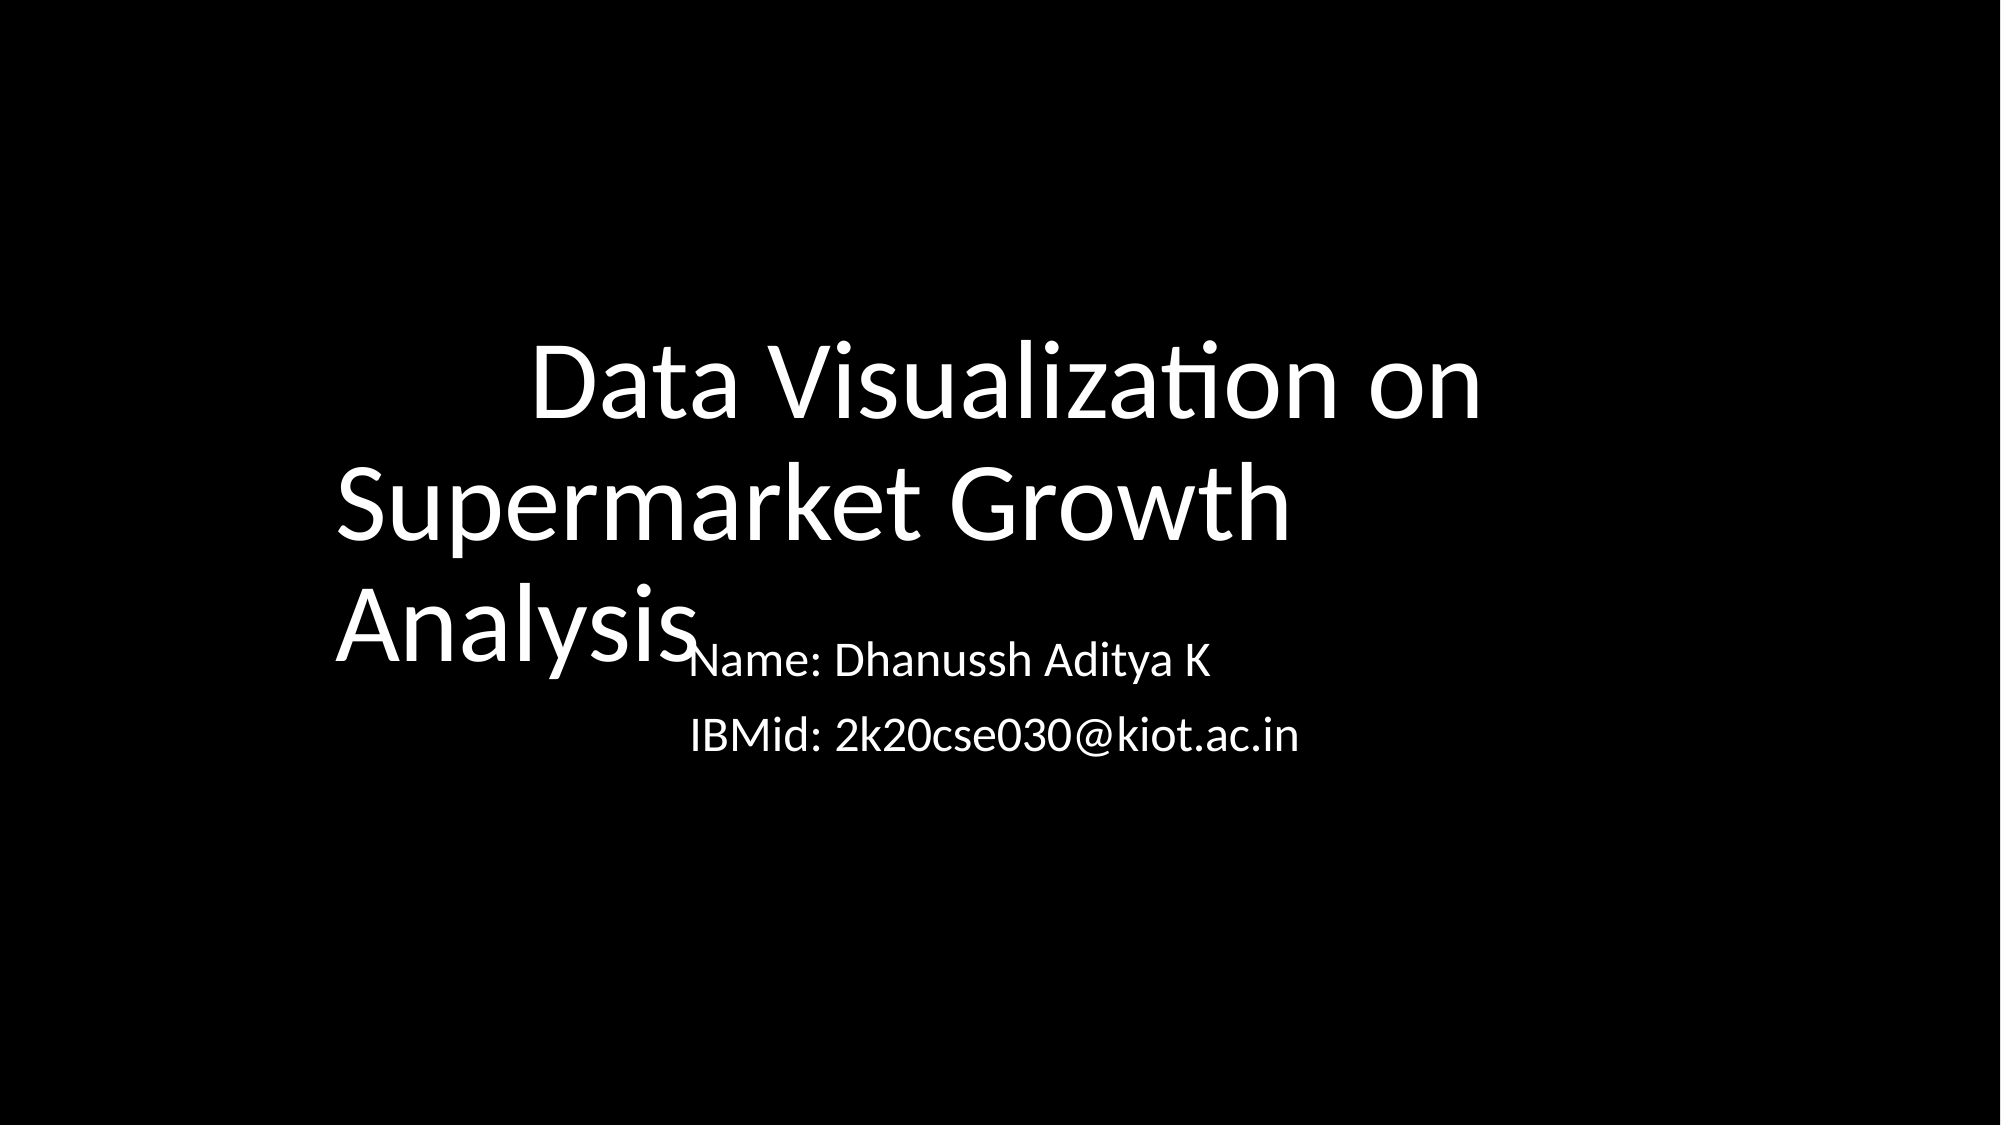

Data Visualization on Supermarket Growth Analysis
Name: Dhanussh Aditya K
IBMid: 2k20cse030@kiot.ac.in